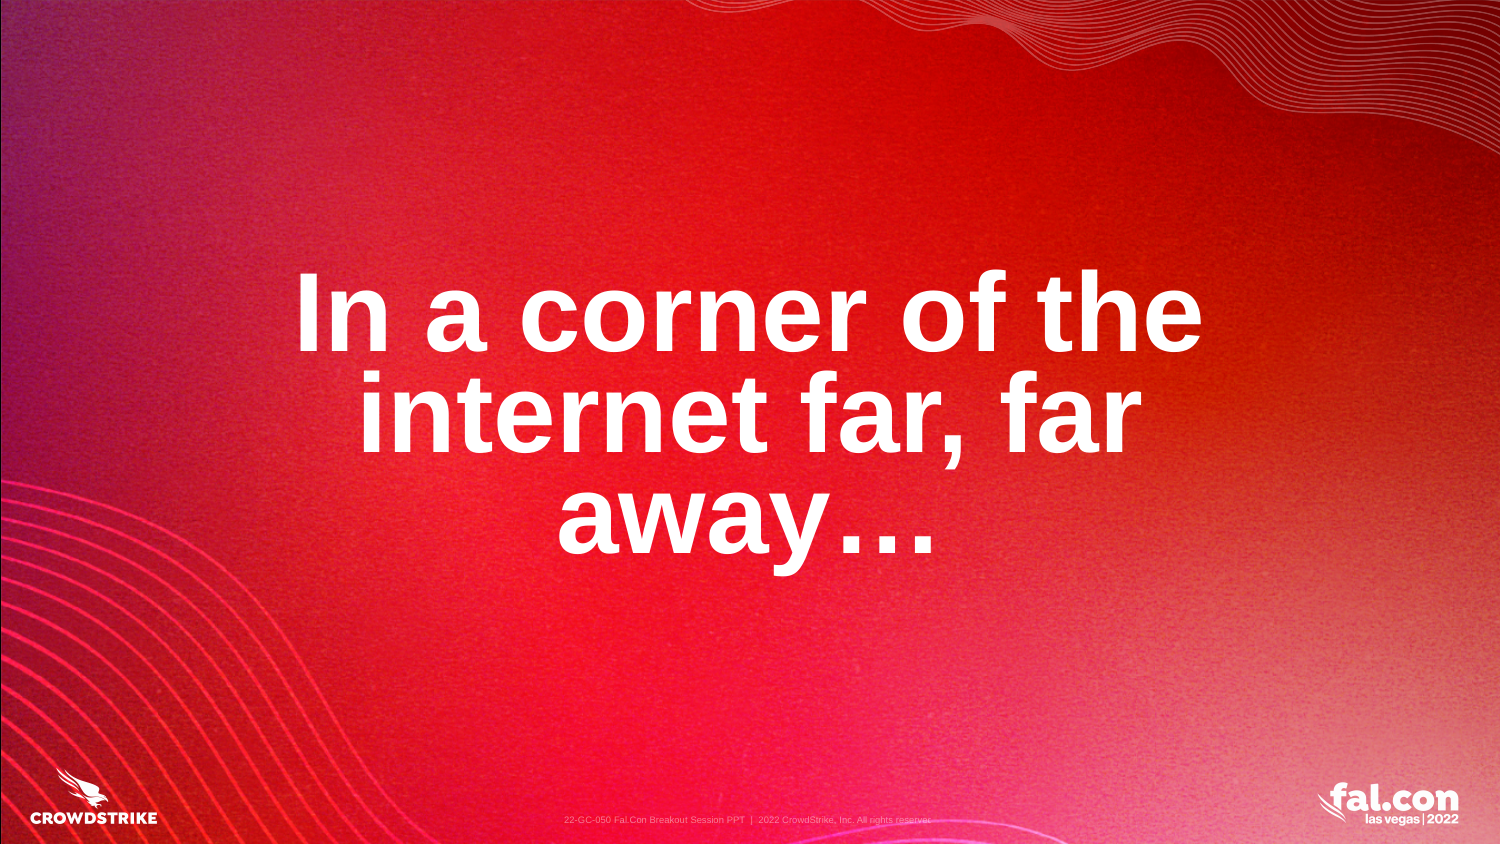

# In a corner of the internet far, far away…
22-GC-050 Fal.Con Breakout Session PPT  |  2022 CrowdStrike, Inc. All rights reserved.